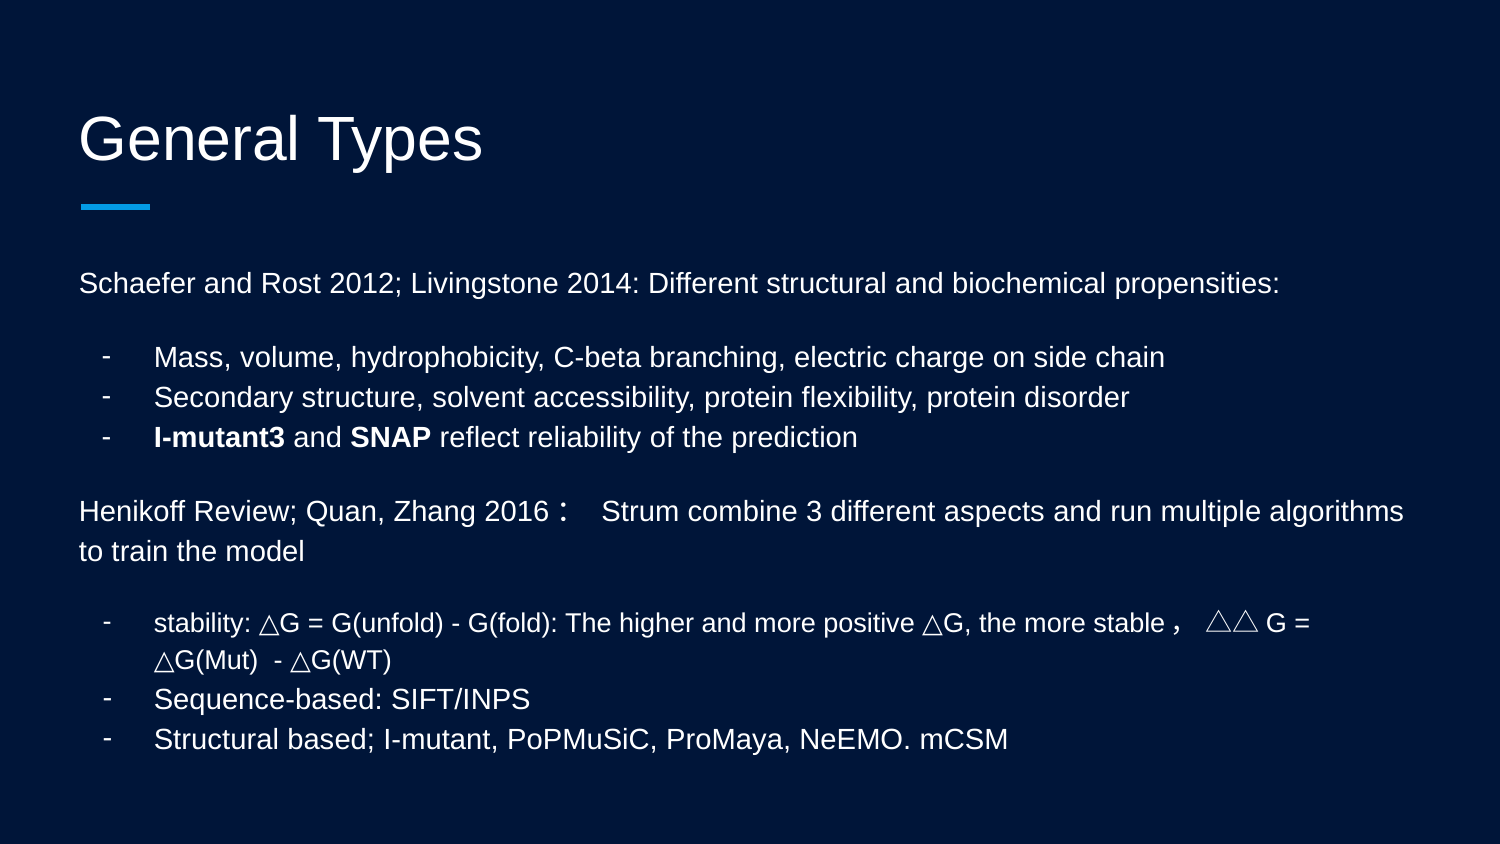

# General Types
Schaefer and Rost 2012; Livingstone 2014: Different structural and biochemical propensities:
Mass, volume, hydrophobicity, C-beta branching, electric charge on side chain
Secondary structure, solvent accessibility, protein flexibility, protein disorder
I-mutant3 and SNAP reflect reliability of the prediction
Henikoff Review; Quan, Zhang 2016： Strum combine 3 different aspects and run multiple algorithms to train the model
stability: △G = G(unfold) - G(fold): The higher and more positive △G, the more stable， △△G = △G(Mut)  - △G(WT)
Sequence-based: SIFT/INPS
Structural based; I-mutant, PoPMuSiC, ProMaya, NeEMO. mCSM